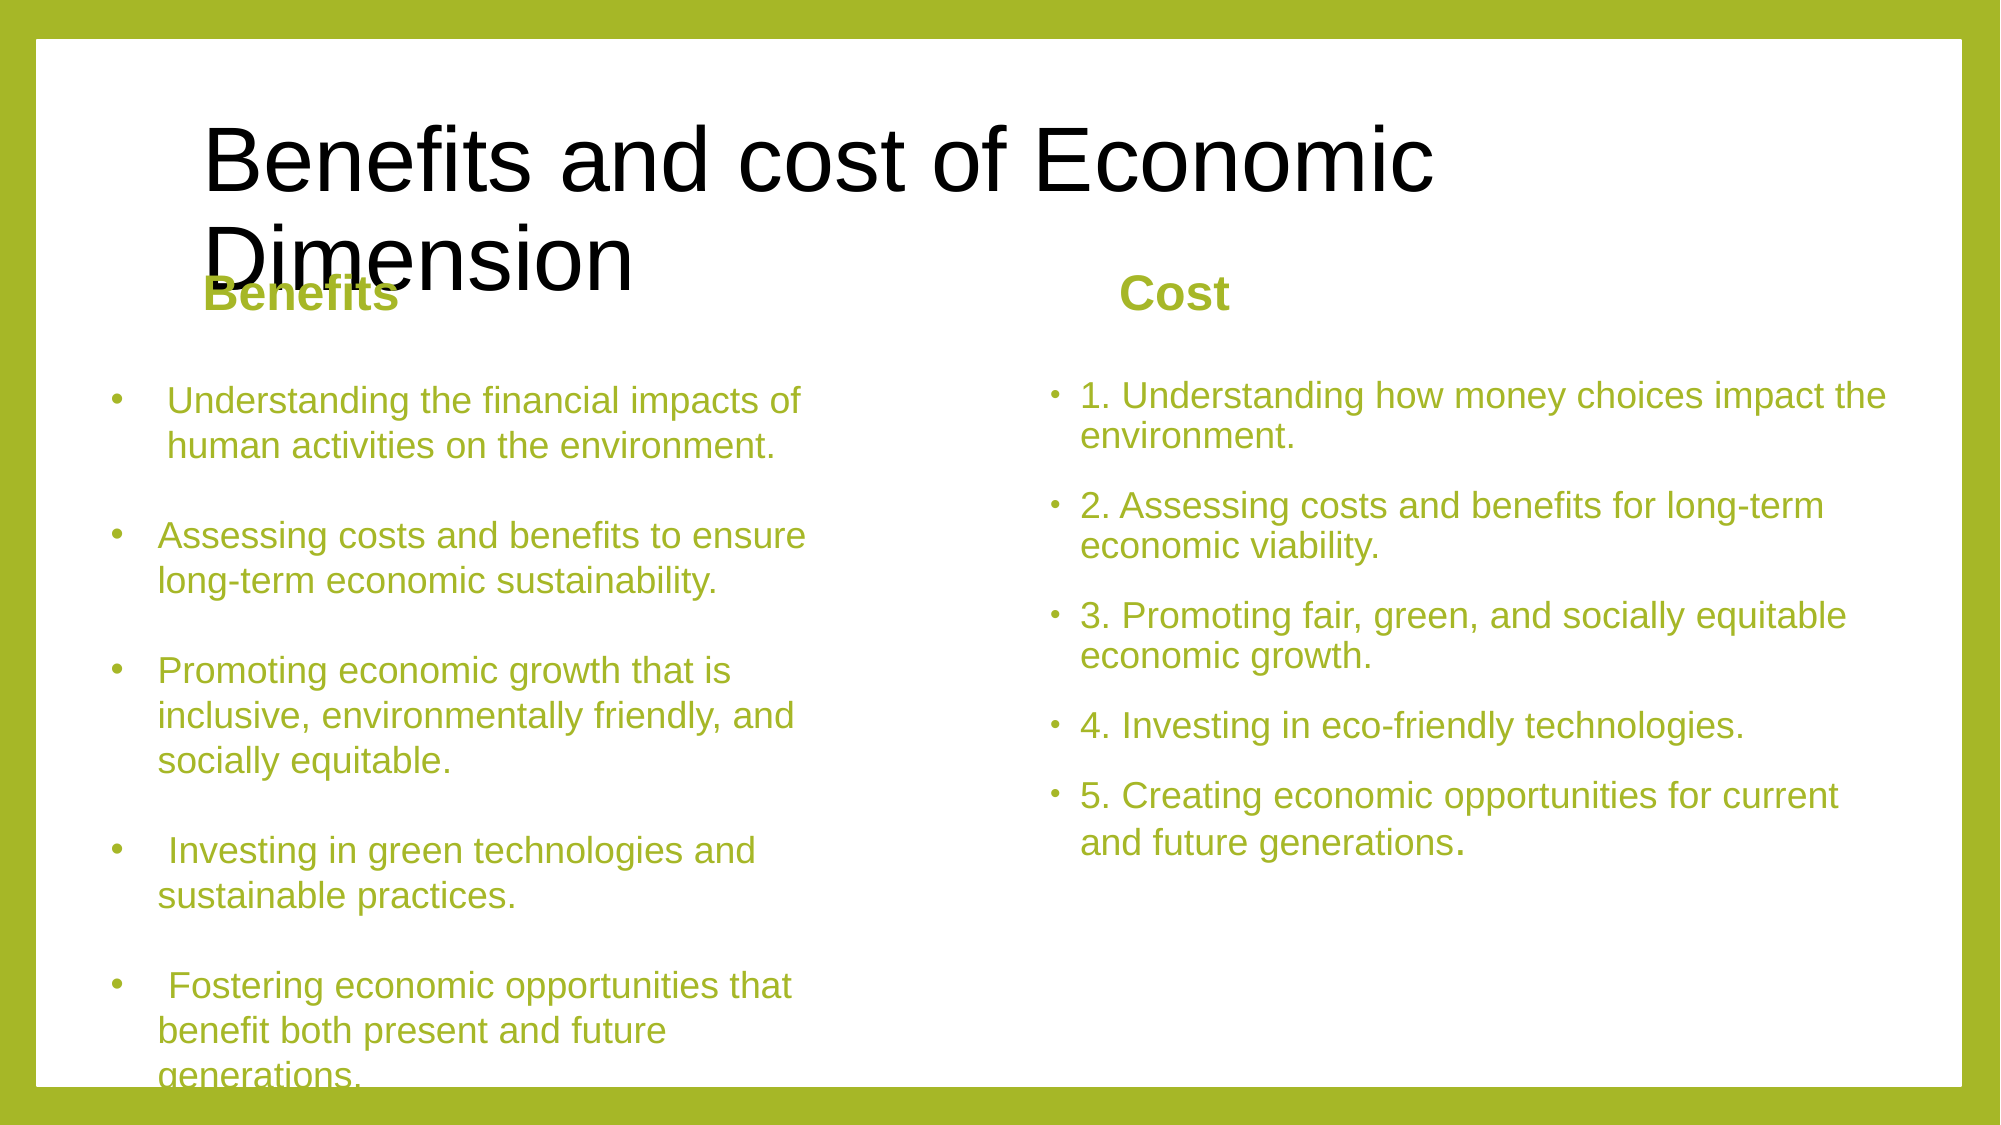

# Benefits and cost of Economic Dimension You
Cost
Benefits
1. Understanding how money choices impact the environment.
2. Assessing costs and benefits for long-term economic viability.
3. Promoting fair, green, and socially equitable economic growth.
4. Investing in eco-friendly technologies.
5. Creating economic opportunities for current and future generations.
Understanding the financial impacts of human activities on the environment.

Assessing costs and benefits to ensure long-term economic sustainability.

Promoting economic growth that is inclusive, environmentally friendly, and socially equitable.

 Investing in green technologies and sustainable practices.

 Fostering economic opportunities that benefit both present and future generations.